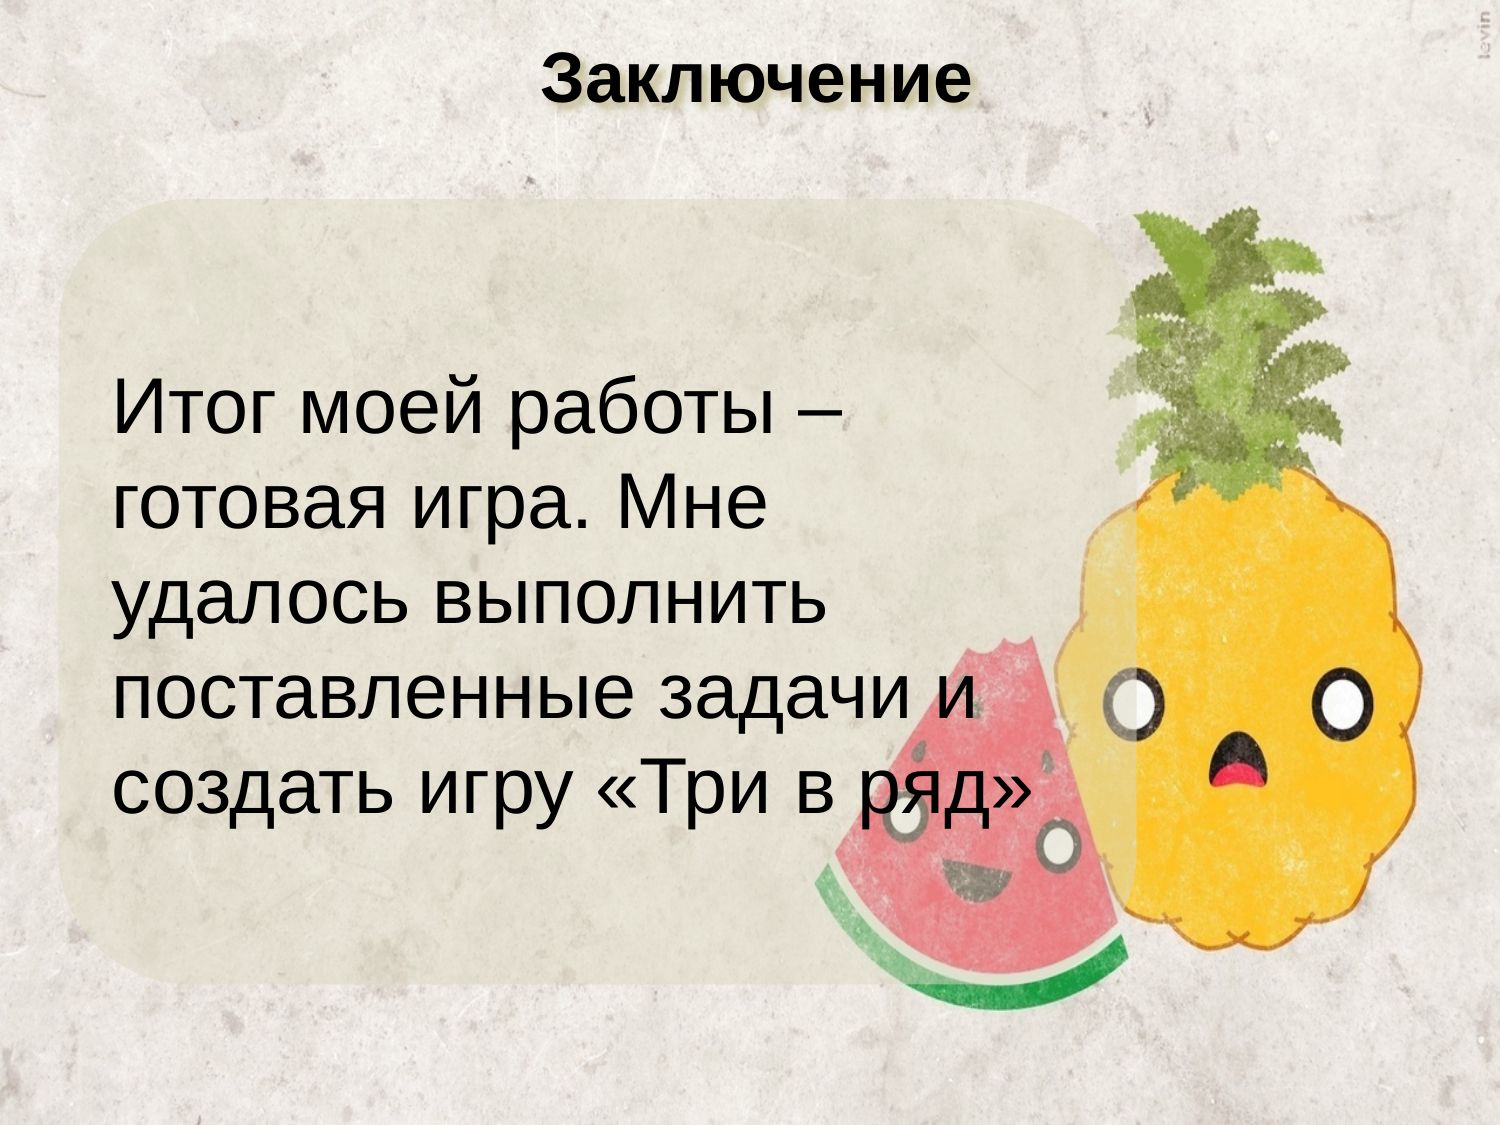

# Заключение
Итог моей работы – готовая игра. Мне удалось выполнить поставленные задачи и создать игру «Три в ряд»